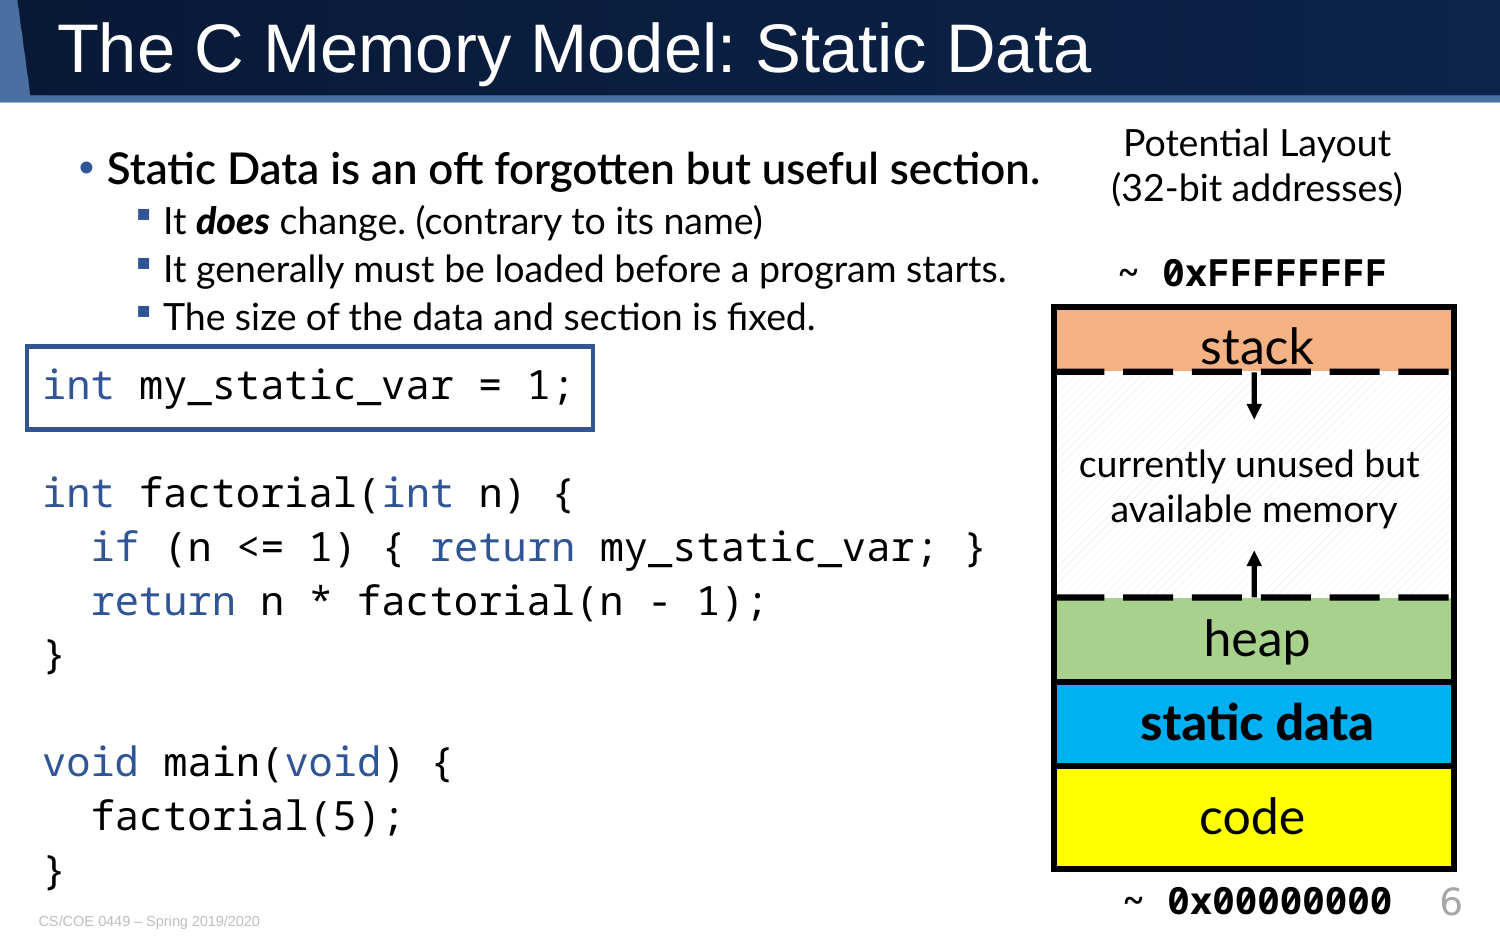

# The C Memory Model: Static Data
Potential Layout
(32-bit addresses)
~ 0xFFFFFFFF

stack

currently unused but
available memory

heap

static data

code
~ 0x00000000

Static Data is an oft forgotten but useful section.
It does change. (contrary to its name)
It generally must be loaded before a program starts.
The size of the data and section is fixed.

int my_static_var = 1;

int factorial(int n) {
  if (n <= 1) { return my_static_var; }
  return n * factorial(n - 1);
}

void main(void) {
  factorial(5);
}
6
CS/COE 0449 – Spring 2019/2020